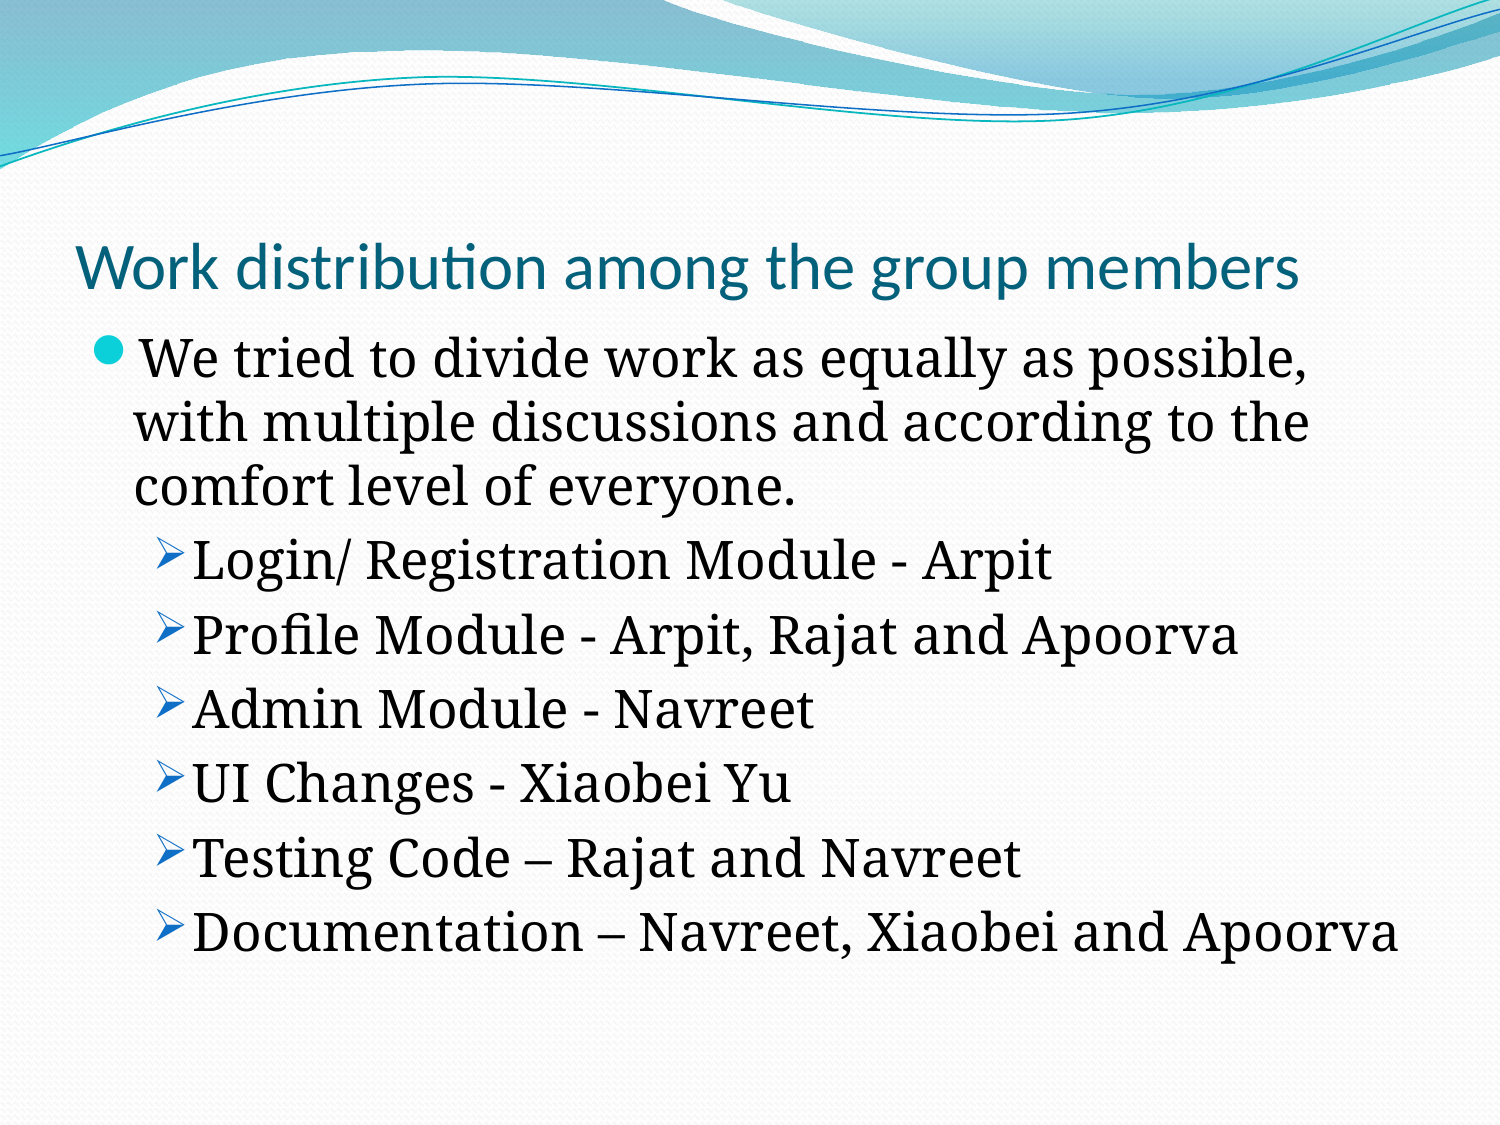

# Work distribution among the group members
We tried to divide work as equally as possible, with multiple discussions and according to the comfort level of everyone.
Login/ Registration Module - Arpit
Profile Module - Arpit, Rajat and Apoorva
Admin Module - Navreet
UI Changes - Xiaobei Yu
Testing Code – Rajat and Navreet
Documentation – Navreet, Xiaobei and Apoorva